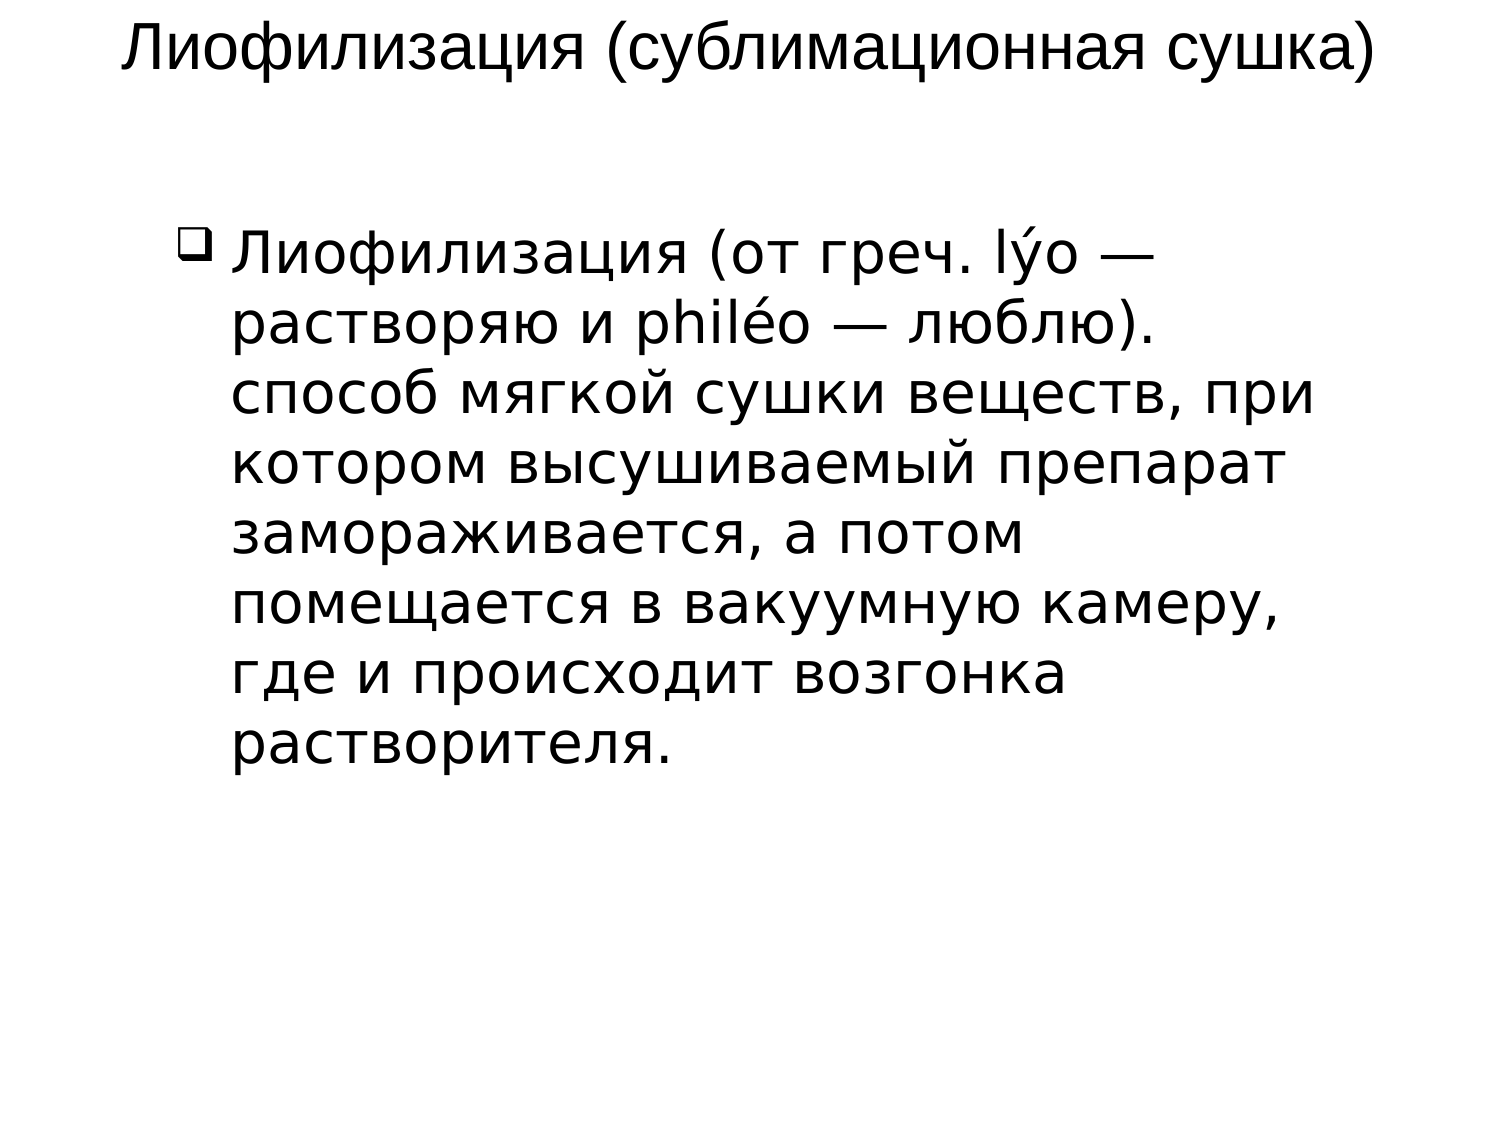

# Лиофилизация (сублимационная сушка)
Лиофилизация (от греч. lýo — растворяю и philéo — люблю). способ мягкой сушки веществ, при котором высушиваемый препарат замораживается, а потом помещается в вакуумную камеру, где и происходит возгонка растворителя.